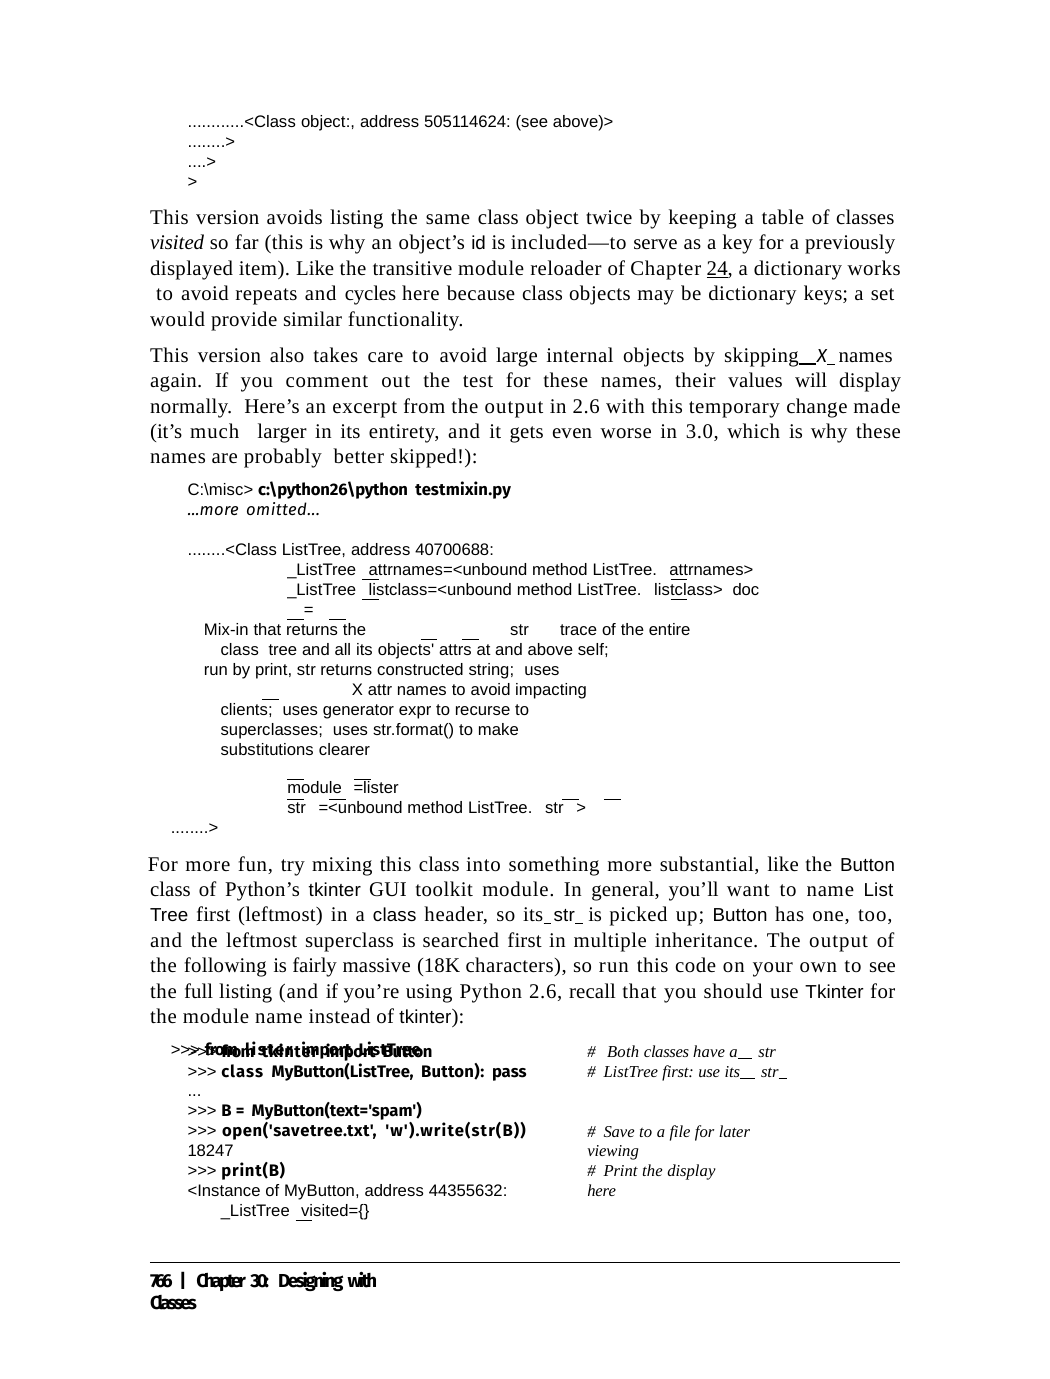

............<Class object:, address 505114624: (see above)>
........>
....>
>
This version avoids listing the same class object twice by keeping a table of classes  visited so far (this is why an object’s id is included—to serve as a key for a previously  displayed item). Like the transitive module reloader of Chapter 24, a dictionary works  to avoid repeats and cycles here because class objects may be dictionary keys; a set  would provide similar functionality.
This version also takes care to avoid large internal objects by skipping  X names  again. If you comment out the test for these names, their values will display normally.  Here’s an excerpt from the output in 2.6 with this temporary change made (it’s much  larger in its entirety, and it gets even worse in 3.0, which is why these names are probably  better skipped!):
C:\misc> c:\python26\python testmixin.py
...more omitted...

........<Class ListTree, address 40700688:
_ListTree attrnames=<unbound method ListTree. attrnames>
_ListTree listclass=<unbound method ListTree. listclass>  doc =
Mix-in that returns the	str	trace of the entire class  tree and all its objects' attrs at and above self;
run by print, str returns constructed string;  uses	X attr names to avoid impacting clients;  uses generator expr to recurse to superclasses;  uses str.format() to make substitutions clearer

module =lister
str =<unbound method ListTree. str >
........>
For more fun, try mixing this class into something more substantial, like the Button  class of Python’s tkinter GUI toolkit module. In general, you’ll want to name List  Tree first (leftmost) in a class header, so its str is picked up; Button has one, too,  and the leftmost superclass is searched first in multiple inheritance. The output of  the following is fairly massive (18K characters), so run this code on your own to see  the full listing (and if you’re using Python 2.6, recall that you should use Tkinter for  the module name instead of tkinter):
>>> from lister import ListTree

>>> from tkinter import Button
>>> class MyButton(ListTree, Button): pass
...
>>> B = MyButton(text='spam')
>>> open('savetree.txt', 'w').write(str(B))
18247
>>> print(B)
<Instance of MyButton, address 44355632:
_ListTree visited={}
# Both classes have a  str  # ListTree first: use its  str
# Save to a file for later viewing
# Print the display here

766  |  Chapter 30:  Designing with Classes